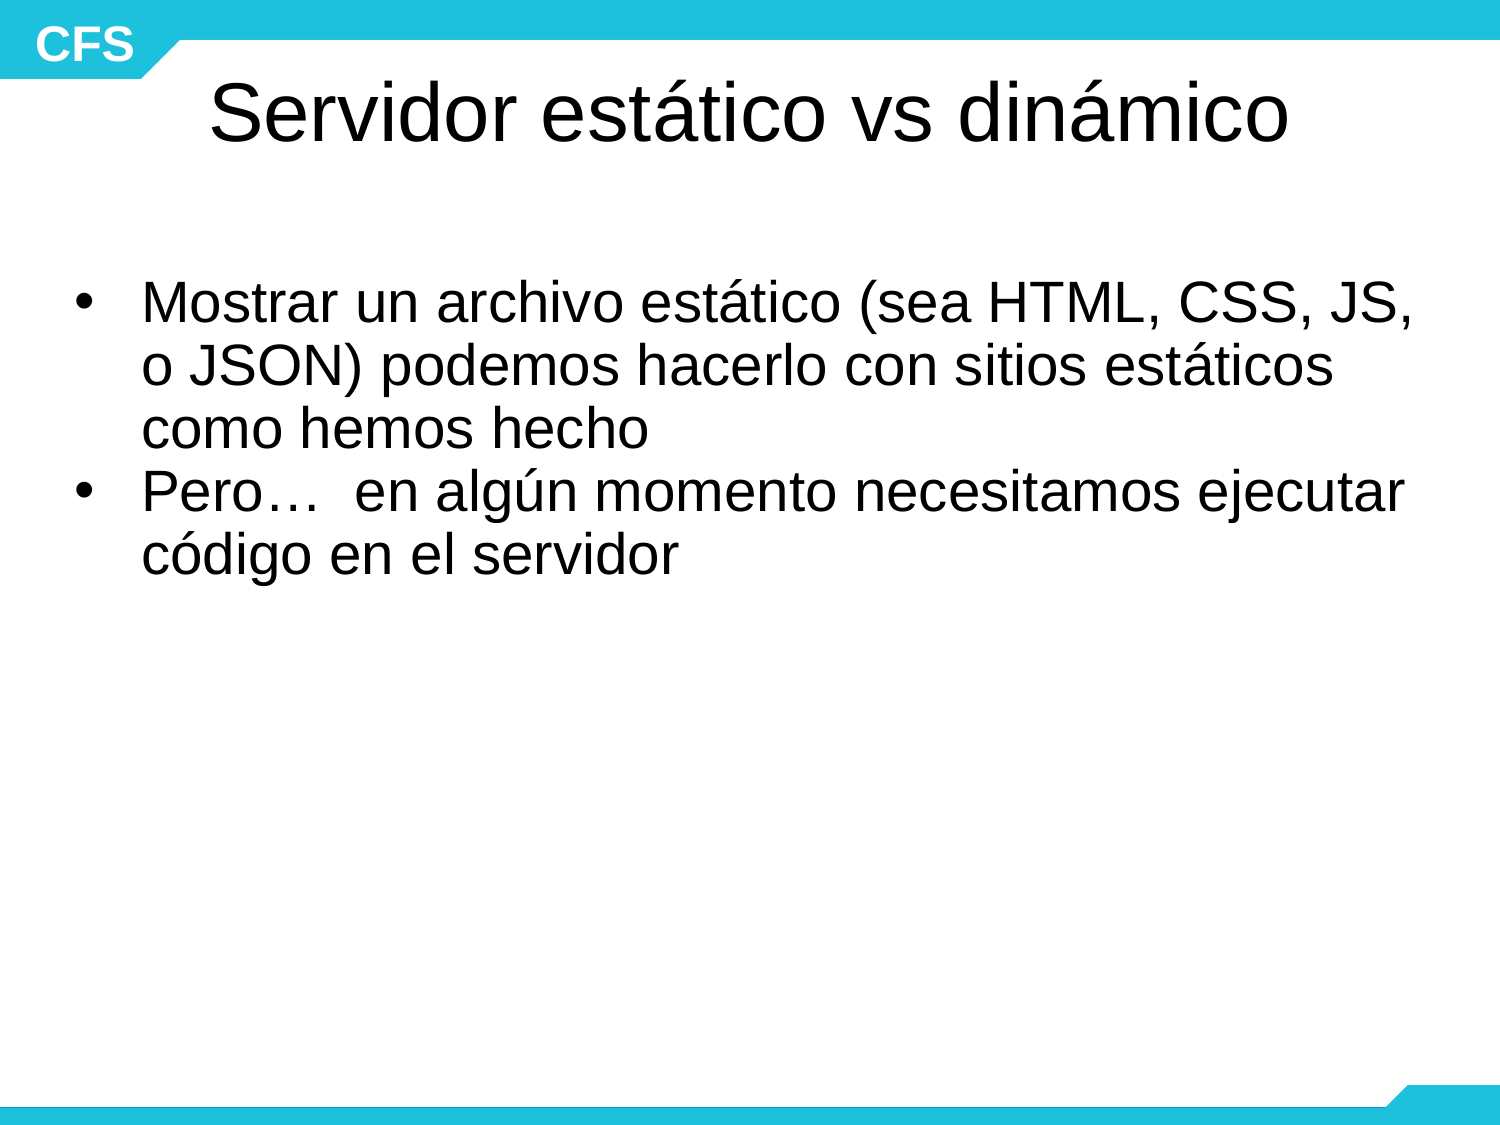

# Servidor estático vs dinámico
Mostrar un archivo estático (sea HTML, CSS, JS, o JSON) podemos hacerlo con sitios estáticos como hemos hecho
Pero…  en algún momento necesitamos ejecutar código en el servidor